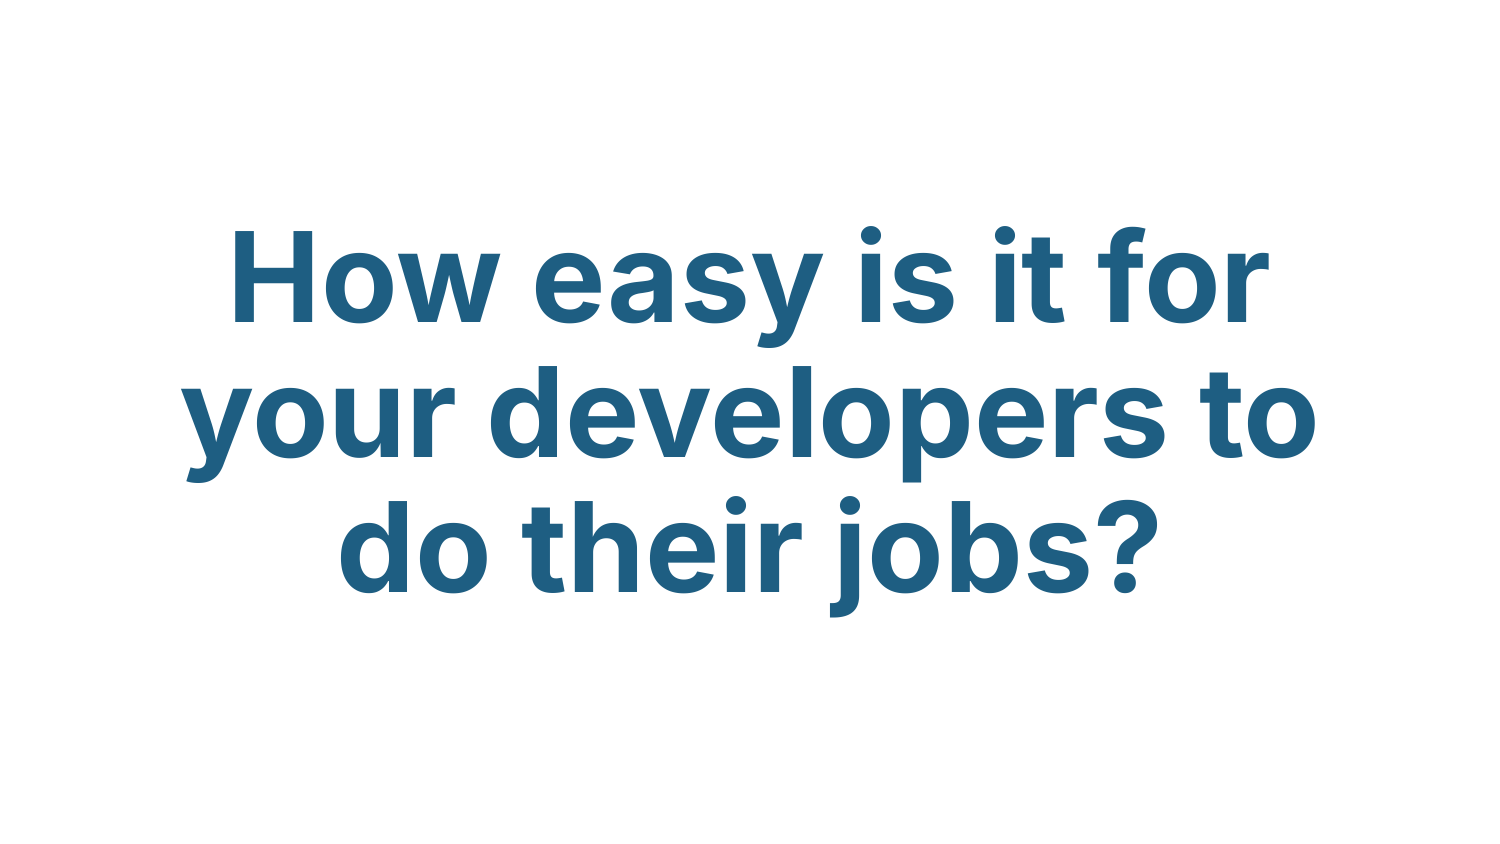

How easy is it for your developers to do their jobs?